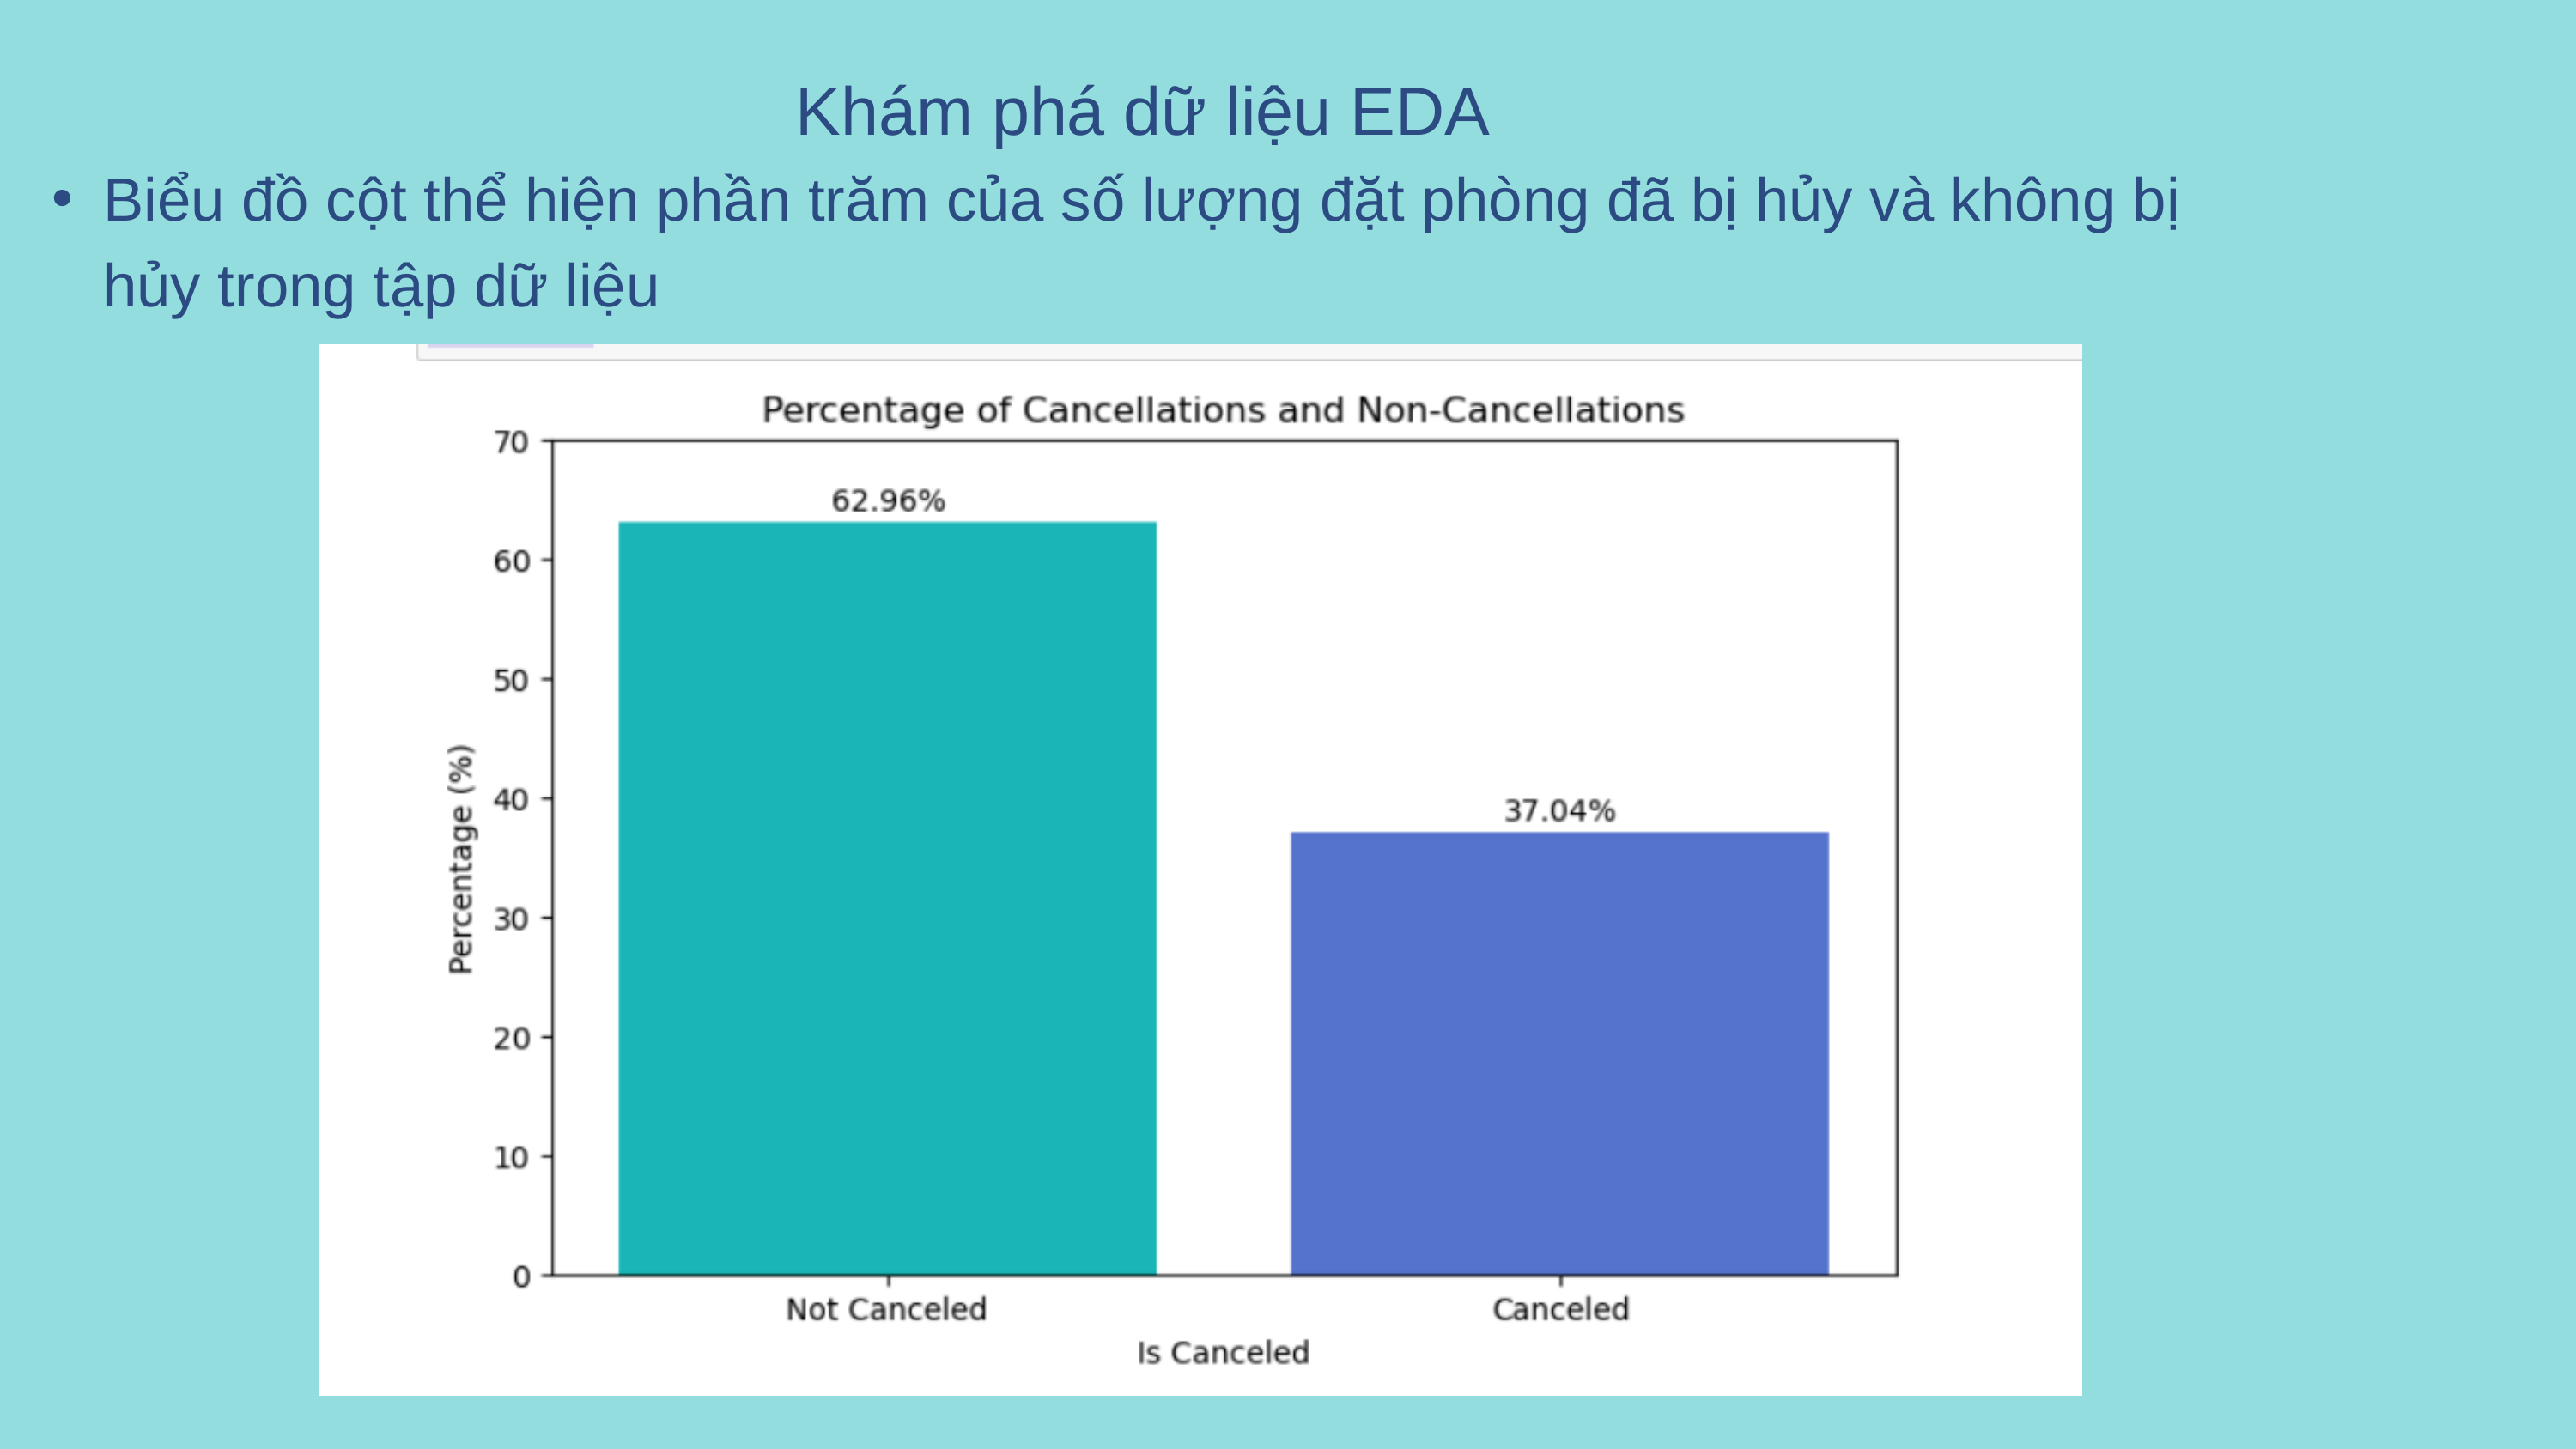

Khám phá dữ liệu EDA
Biểu đồ cột thể hiện phần trăm của số lượng đặt phòng đã bị hủy và không bị hủy trong tập dữ liệu